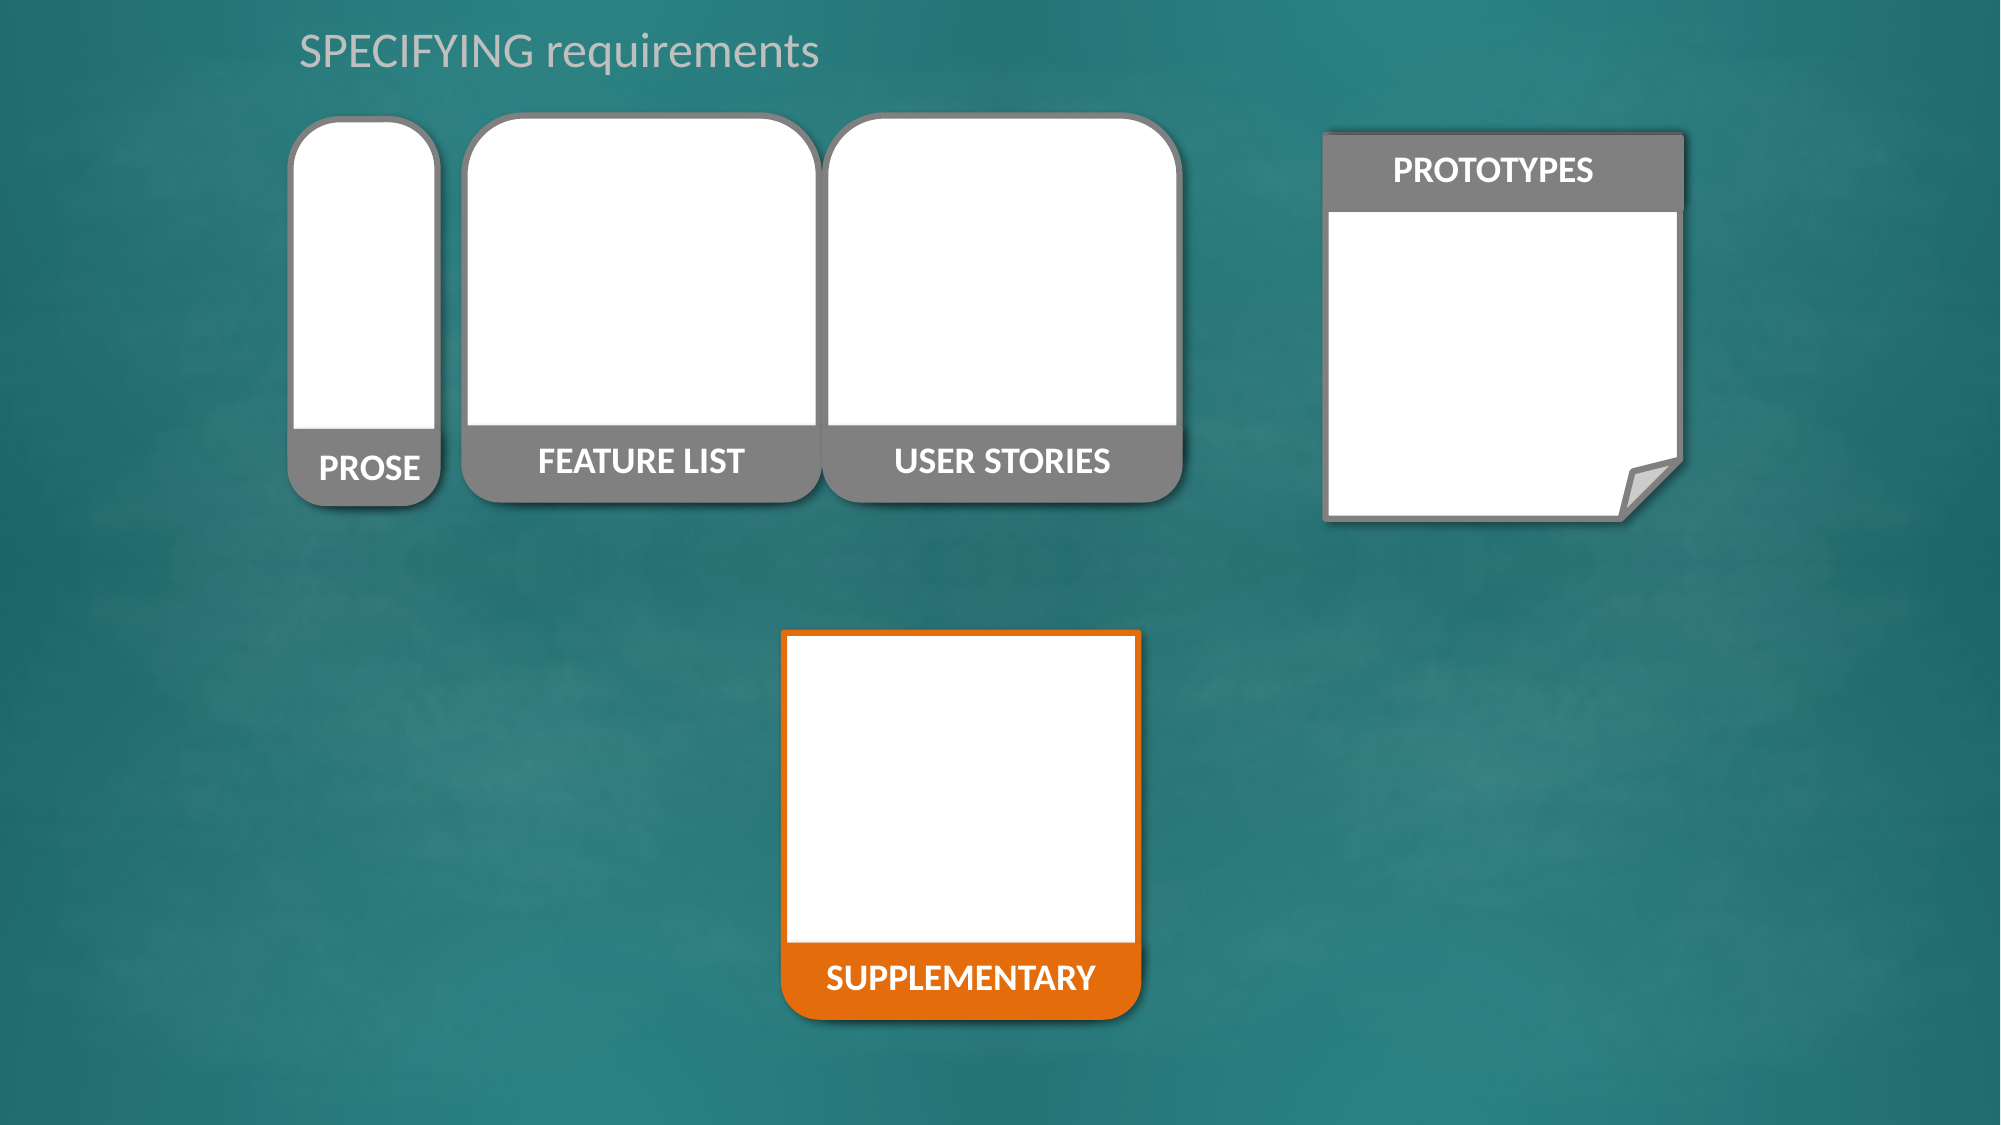

SPECIFYING requirements

PROTOTYPES

FEATURE LIST

USER STORIES

PROSE

SUPPLEMENTARY